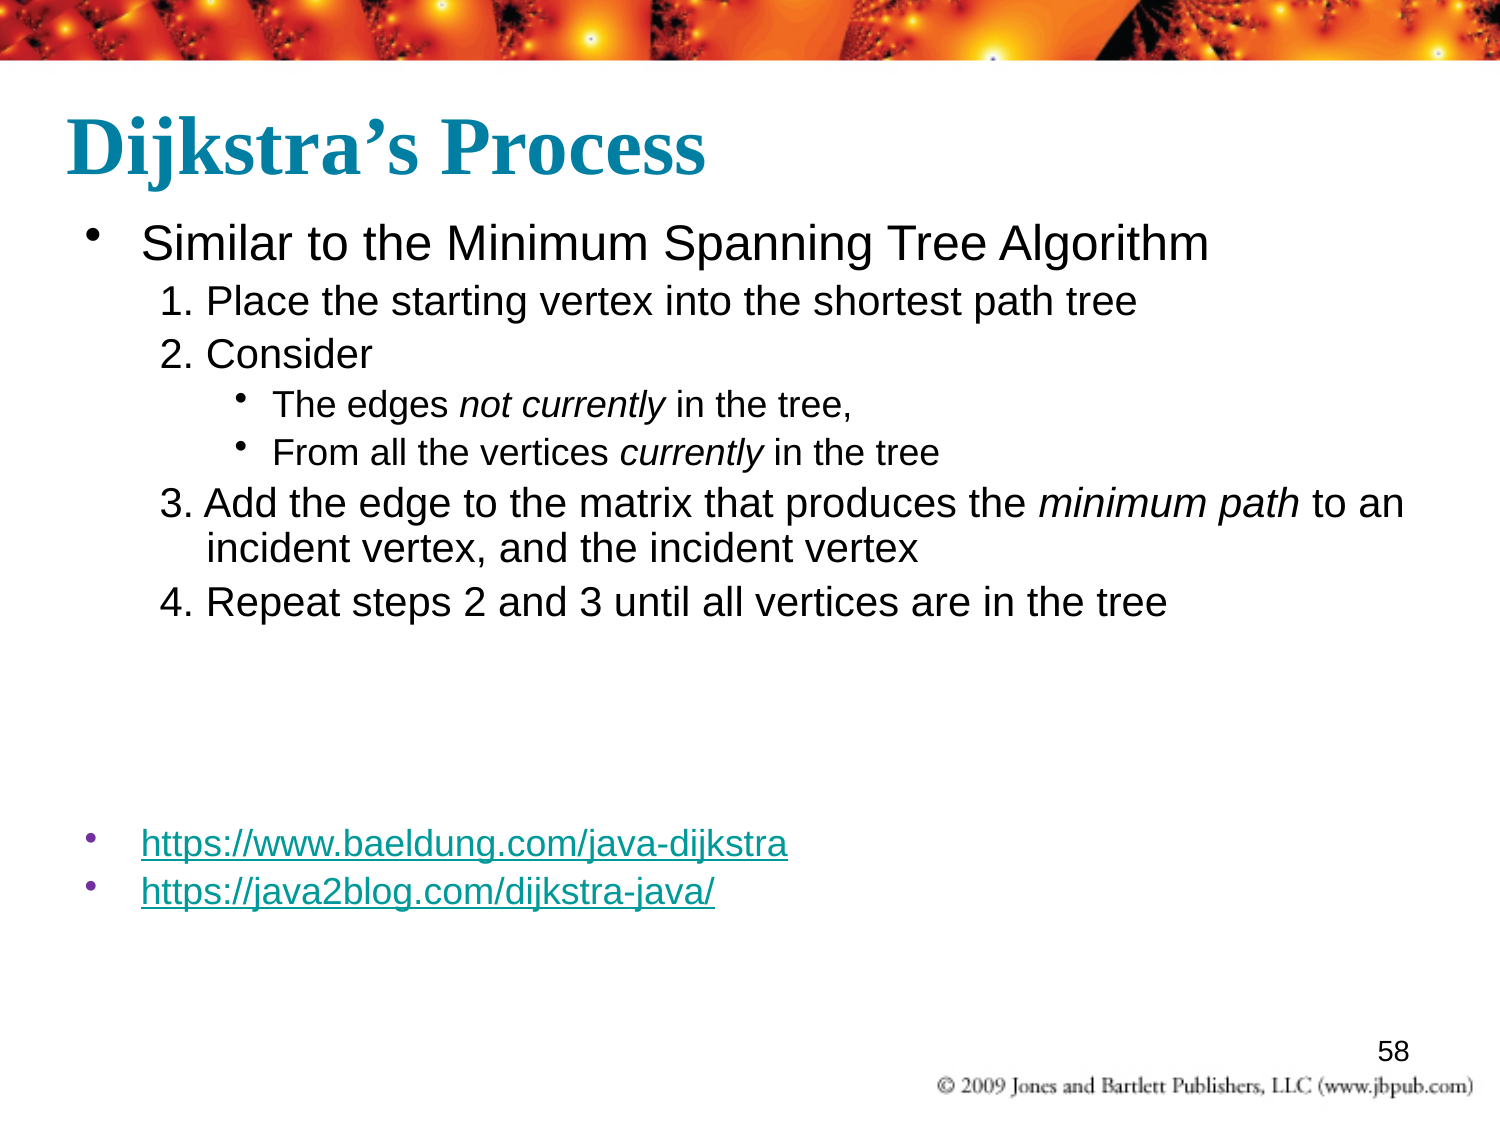

# Dijkstra’s Process
Similar to the Minimum Spanning Tree Algorithm
1. Place the starting vertex into the shortest path tree
2. Consider
The edges not currently in the tree,
From all the vertices currently in the tree
3. Add the edge to the matrix that produces the minimum path to an incident vertex, and the incident vertex
4. Repeat steps 2 and 3 until all vertices are in the tree

https://www.baeldung.com/java-dijkstra
https://java2blog.com/dijkstra-java/
58